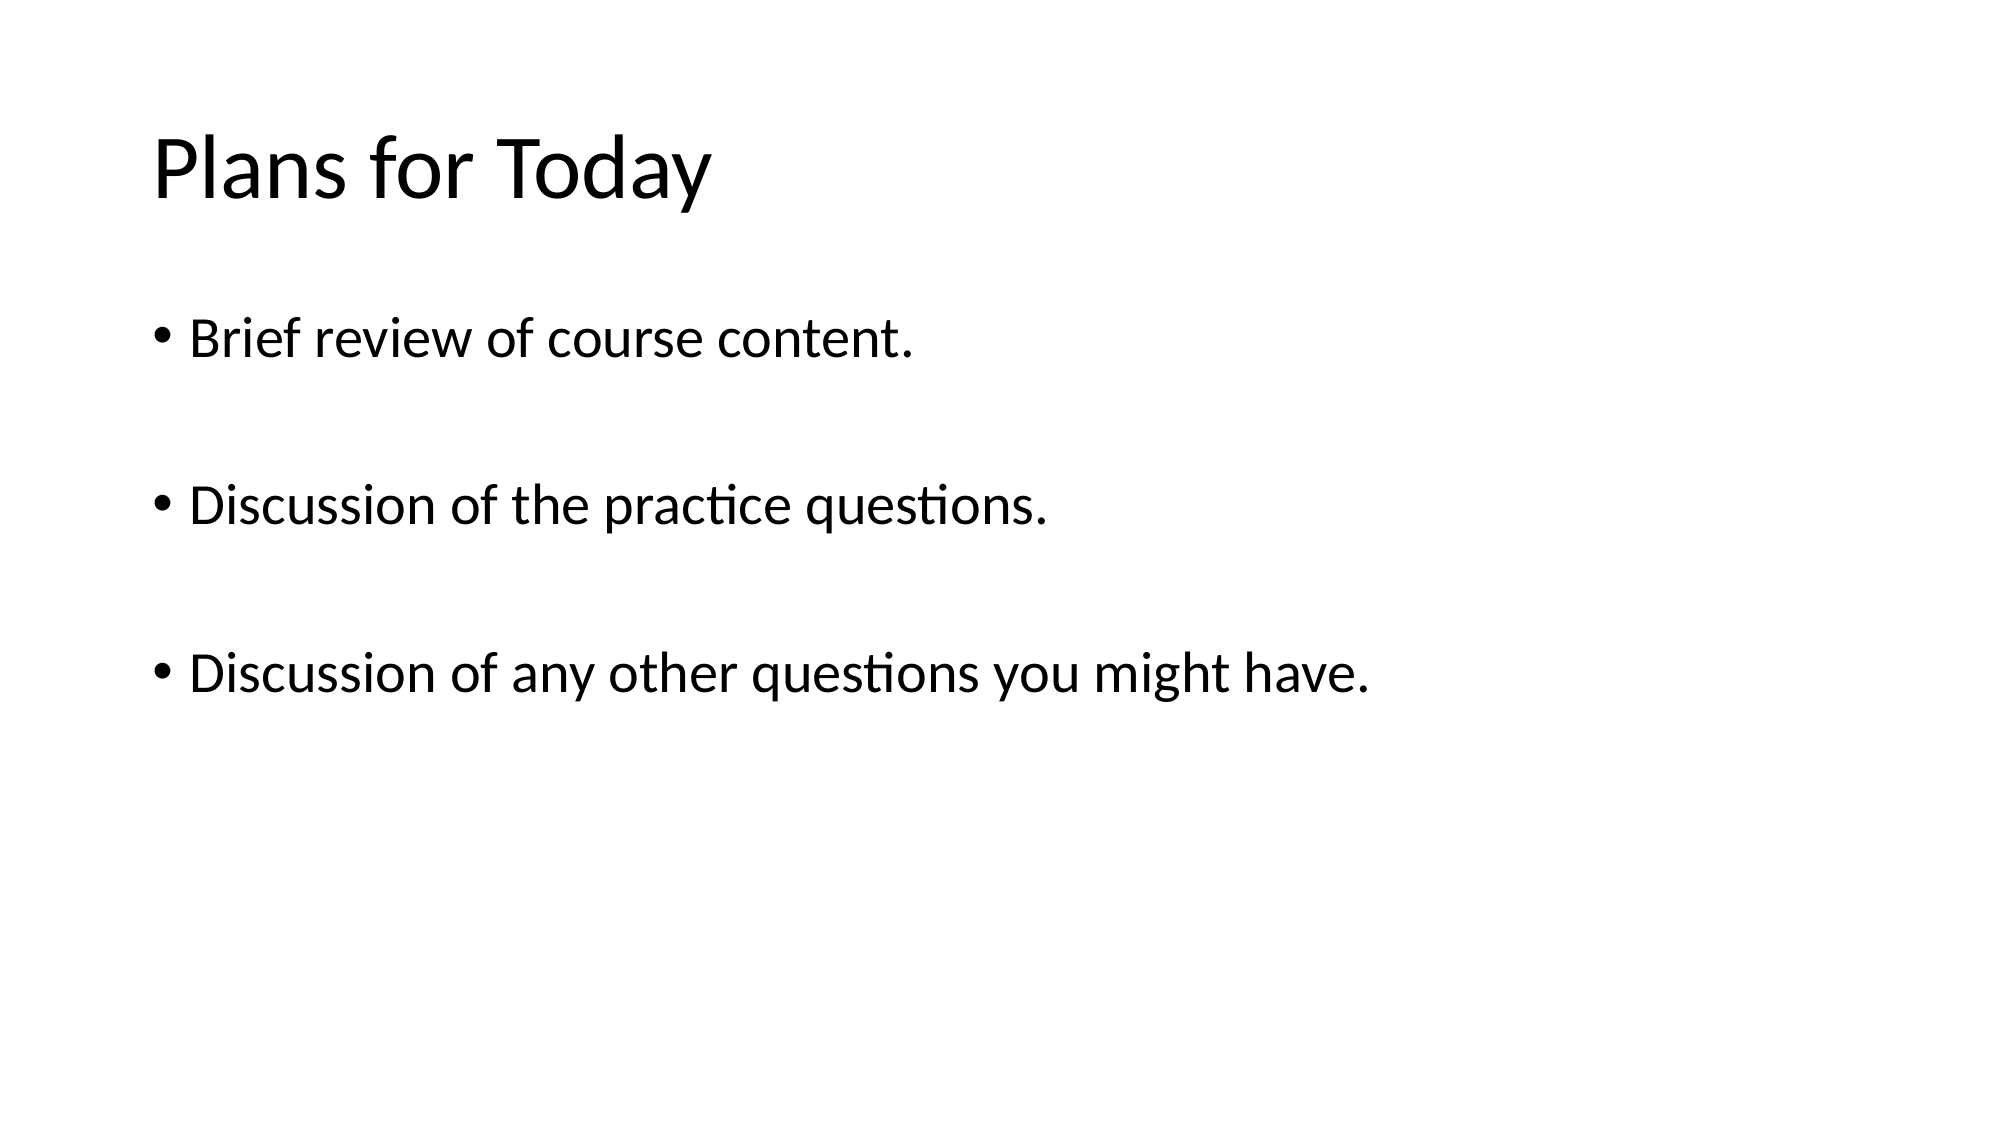

# Plans for Today
Brief review of course content.

Discussion of the practice questions.

Discussion of any other questions you might have.